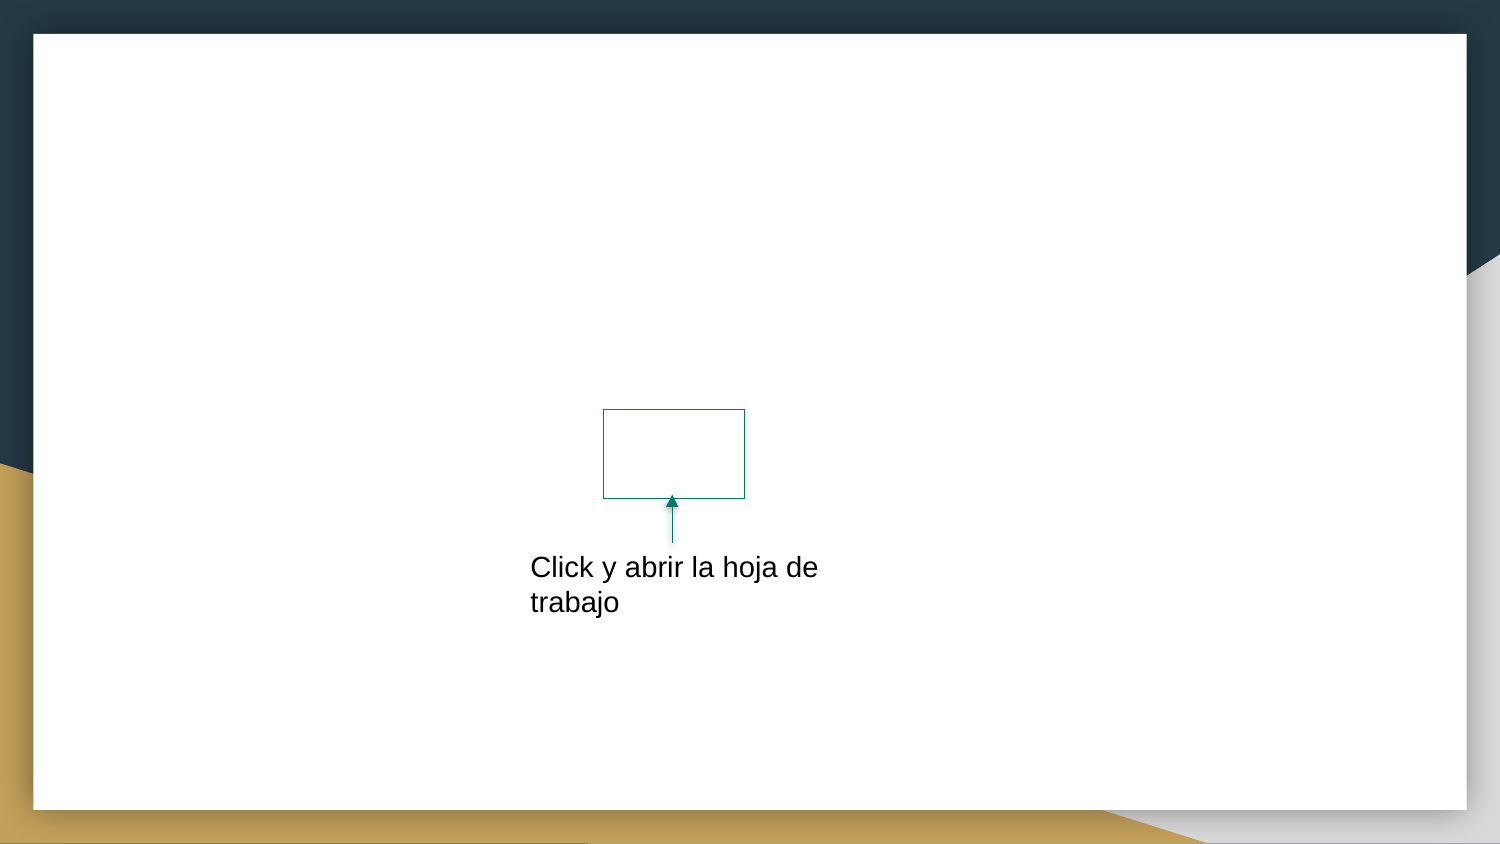

Click y abrir la hoja de trabajo